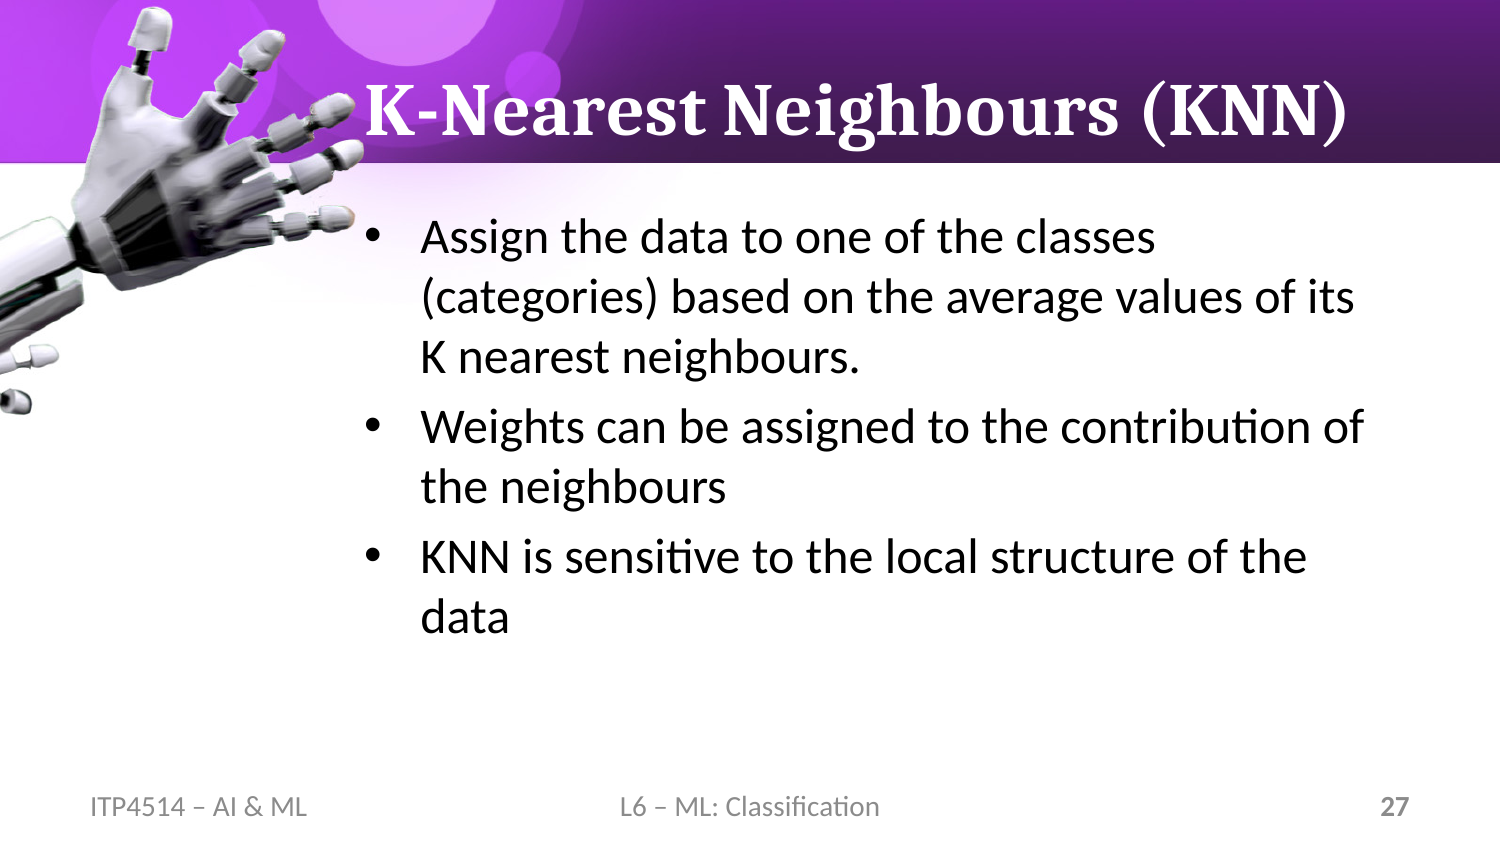

# K-Nearest Neighbours (KNN)
Assign the data to one of the classes (categories) based on the average values of its K nearest neighbours.
Weights can be assigned to the contribution of the neighbours
KNN is sensitive to the local structure of the data
ITP4514 – AI & ML
L6 – ML: Classification
27